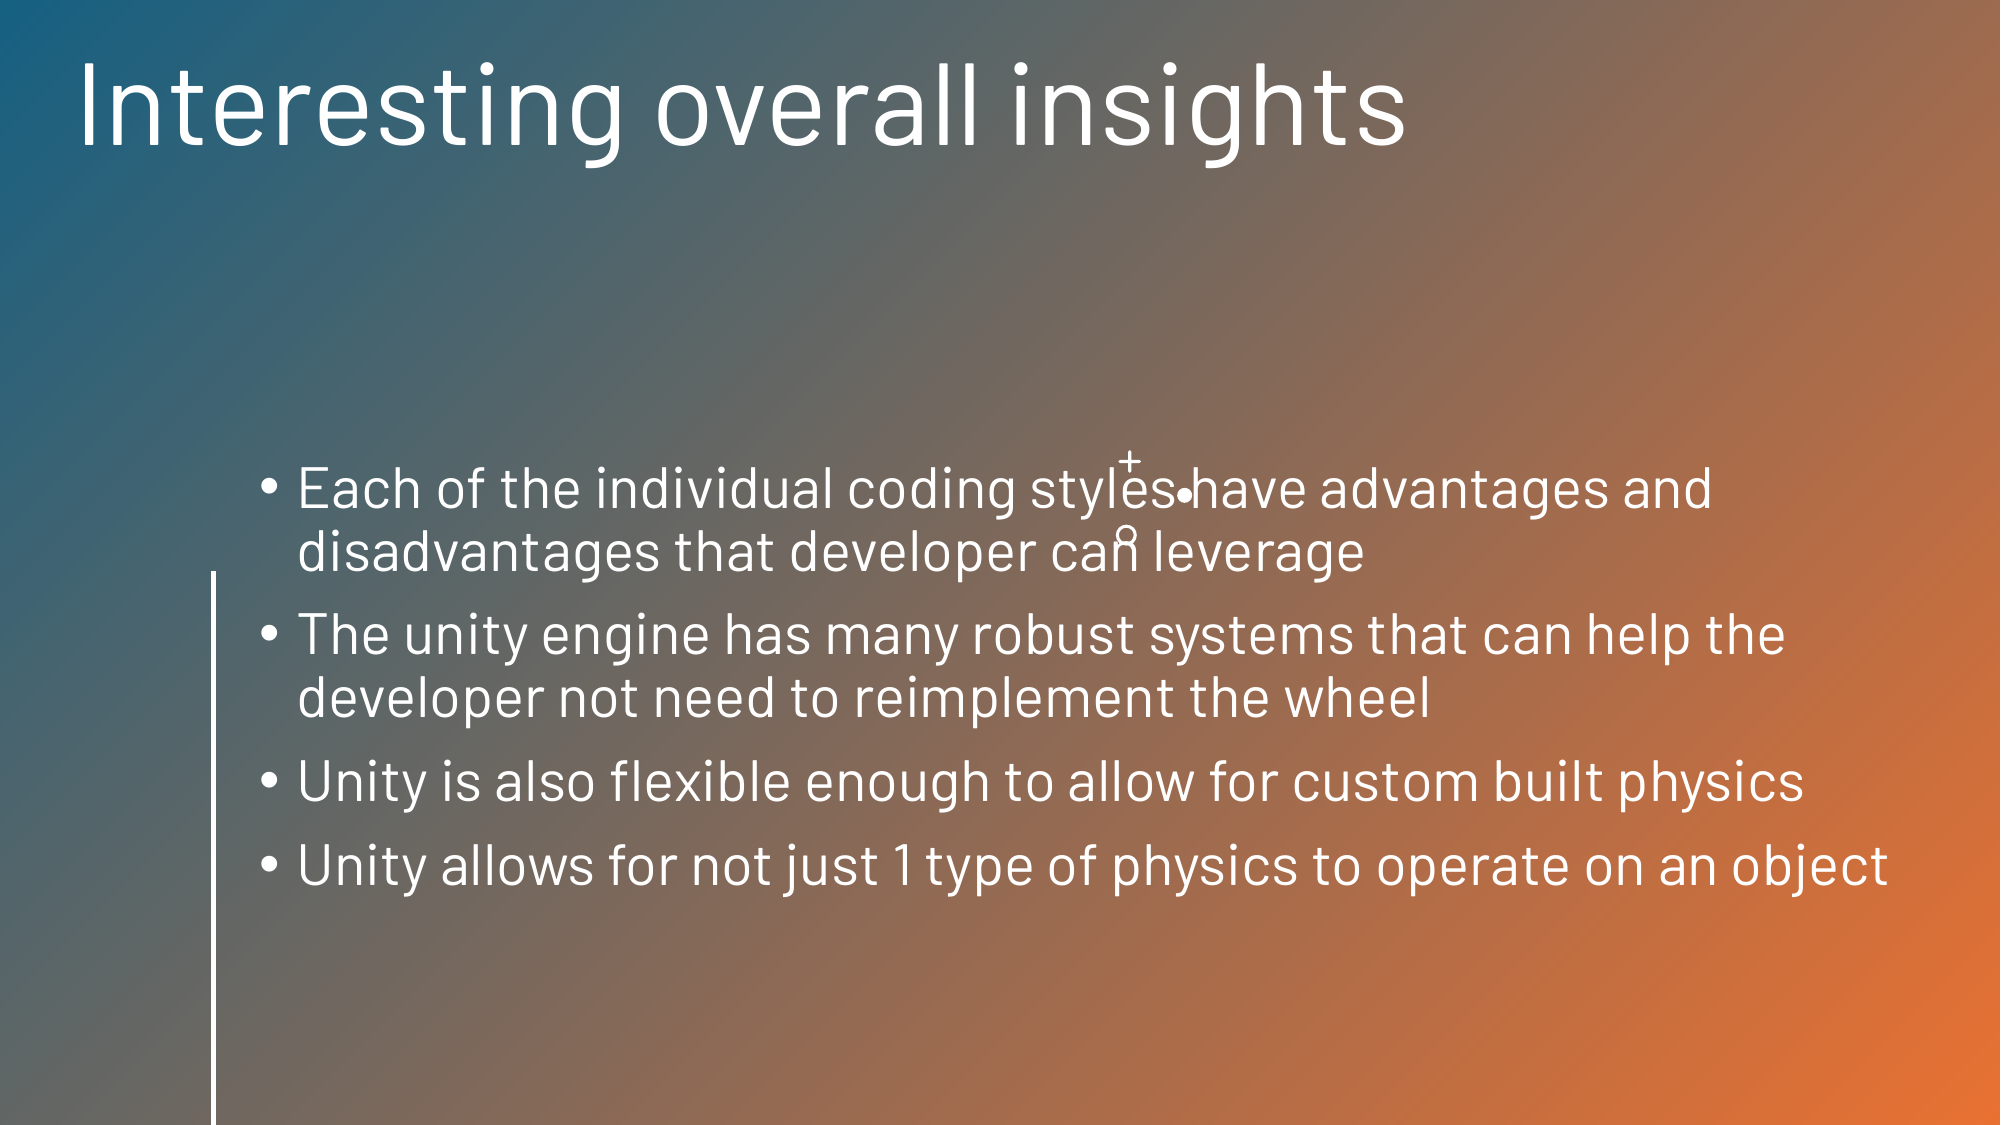

# Interesting overall insights
Each of the individual coding styles have advantages and disadvantages that developer can leverage
The unity engine has many robust systems that can help the developer not need to reimplement the wheel
Unity is also flexible enough to allow for custom built physics
Unity allows for not just 1 type of physics to operate on an object